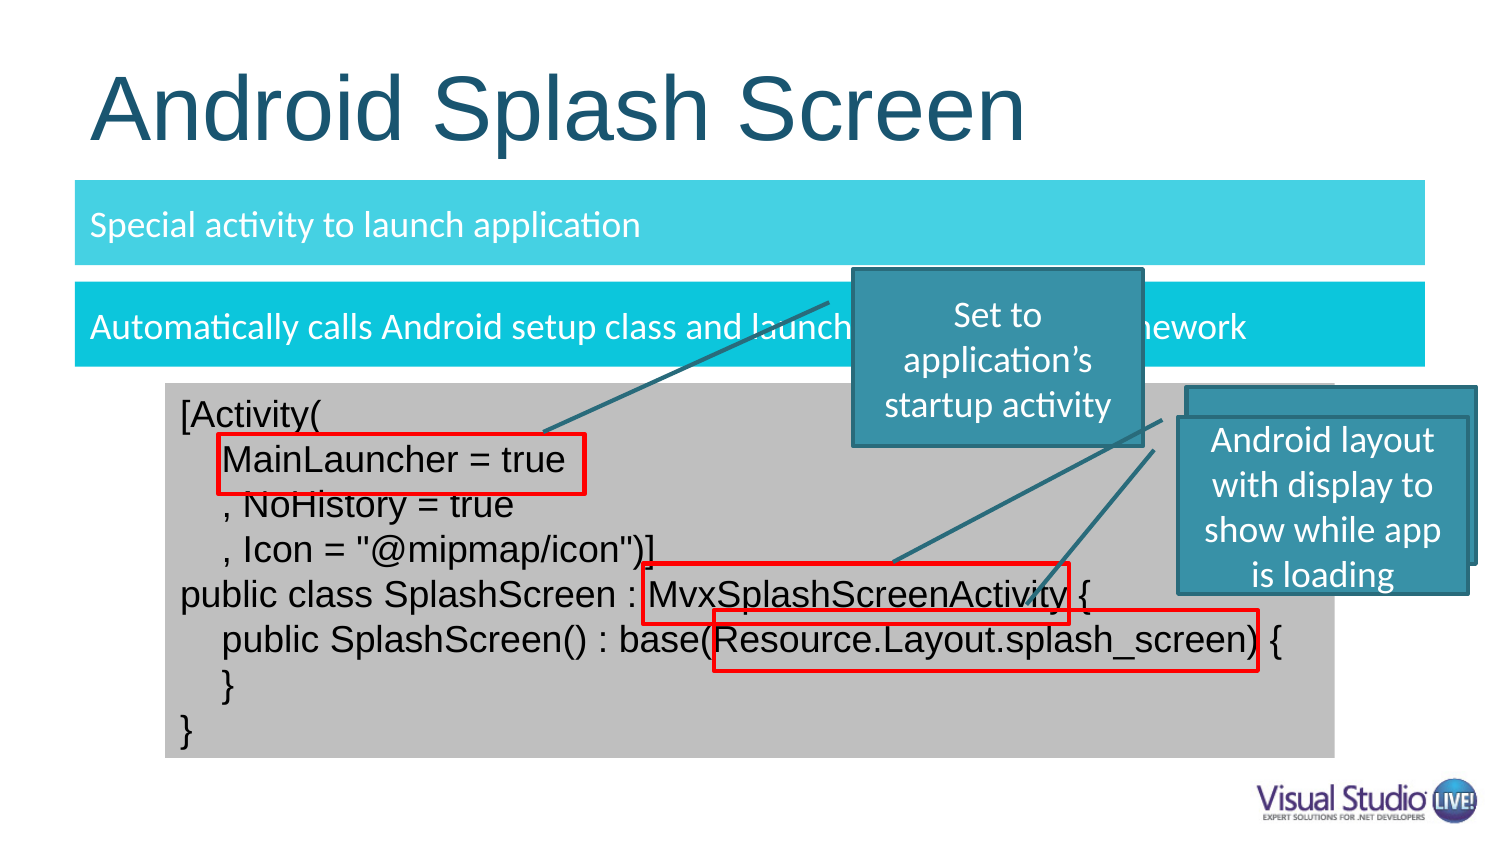

# Android Splash Screen
Special activity to launch application
Set to application’s startup activity
Automatically calls Android setup class and launches MvvmCross framework
[Activity(
    MainLauncher = true
    , NoHistory = true
    , Icon = "@mipmap/icon")]
public class SplashScreen : MvxSplashScreenActivity {
    public SplashScreen() : base(Resource.Layout.splash_screen) {
    }
}
Must inherit from this base class
Android layout with display to show while app is loading